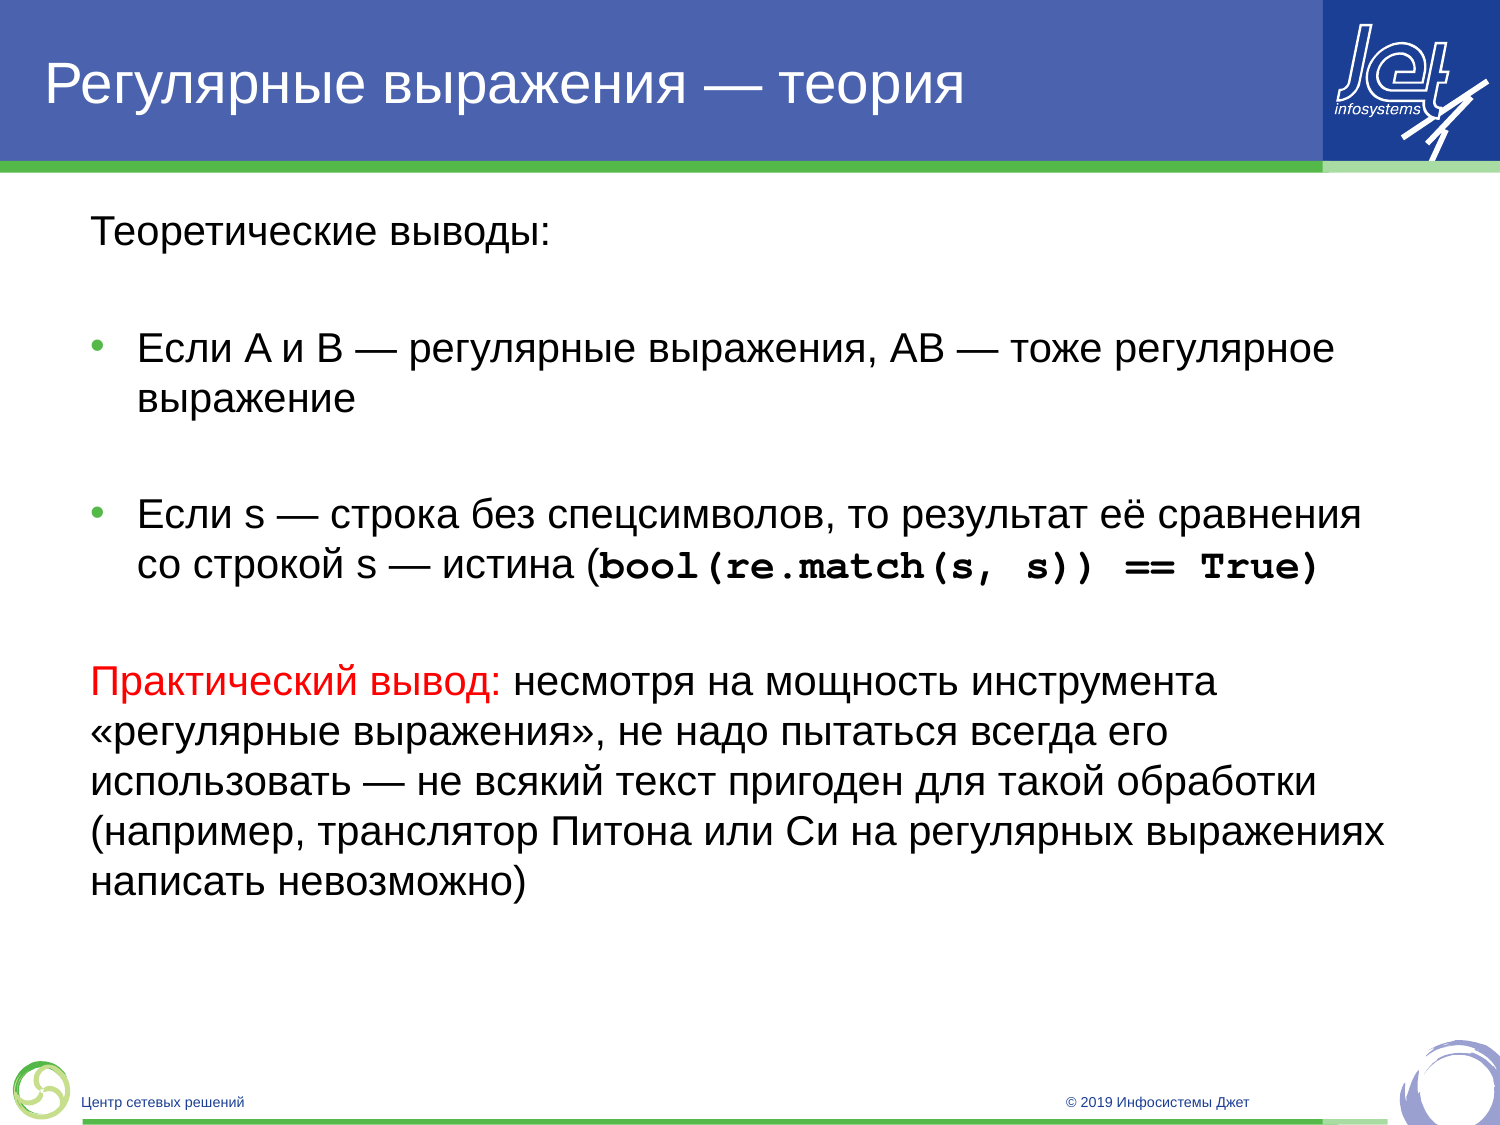

# Регулярные выражения — теория
Теоретические выводы:

Если A и B — регулярные выражения, AB — тоже регулярное выражение

Если s — строка без спецсимволов, то результат её сравнения со строкой s — истина (bool(re.match(s, s)) == True)

Практический вывод: несмотря на мощность инструмента «регулярные выражения», не надо пытаться всегда его использовать — не всякий текст пригоден для такой обработки (например, транслятор Питона или Си на регулярных выражениях написать невозможно)